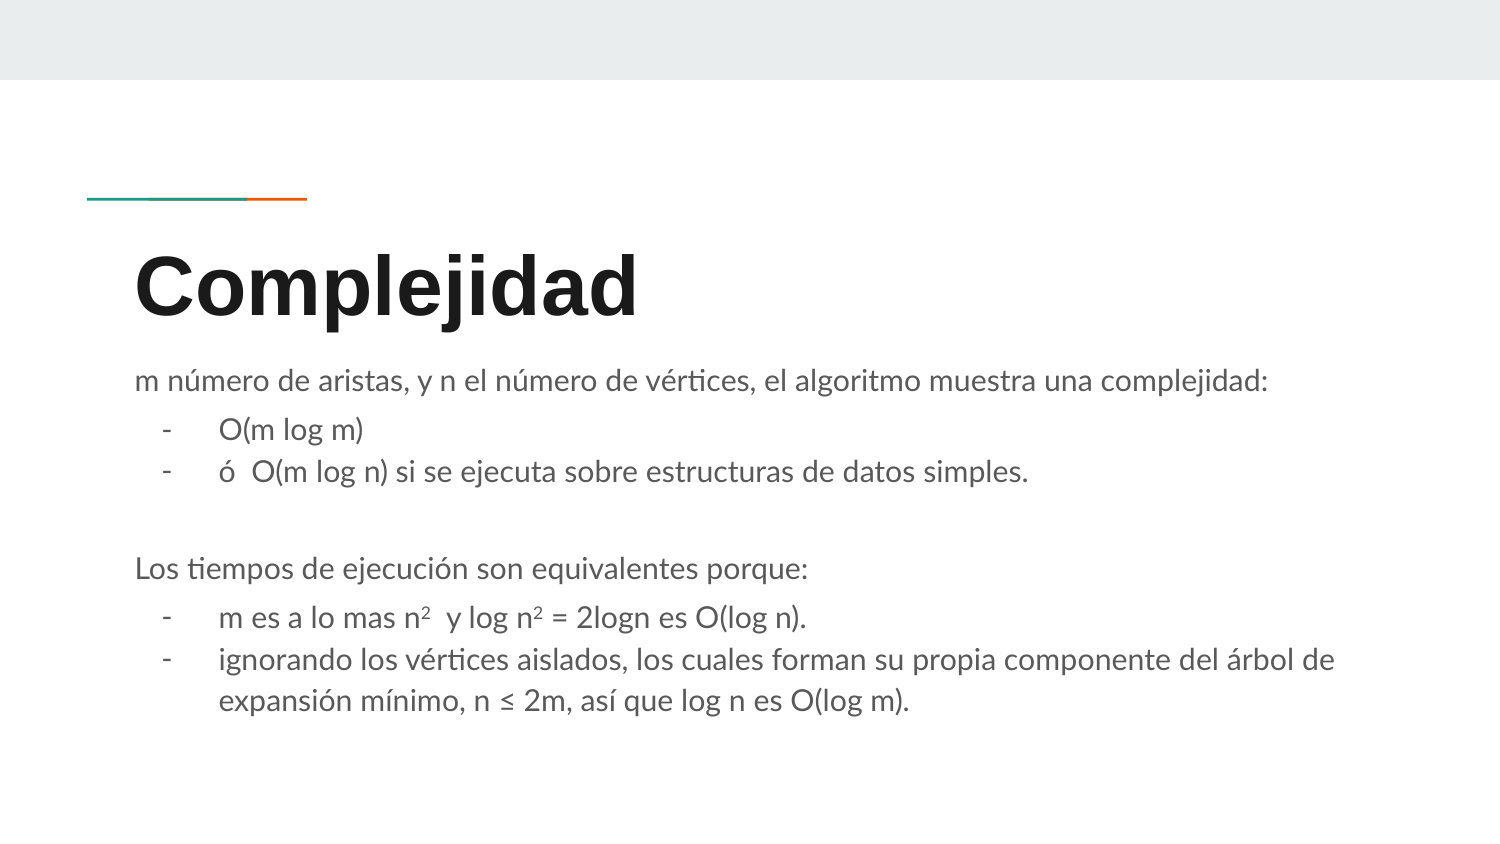

# Complejidad
m número de aristas, y n el número de vértices, el algoritmo muestra una complejidad:
O(m log m)
ó  O(m log n) si se ejecuta sobre estructuras de datos simples.

Los tiempos de ejecución son equivalentes porque:
m es a lo mas n2  y log n2 = 2logn es O(log n).
ignorando los vértices aislados, los cuales forman su propia componente del árbol de expansión mínimo, n ≤ 2m, así que log n es O(log m).